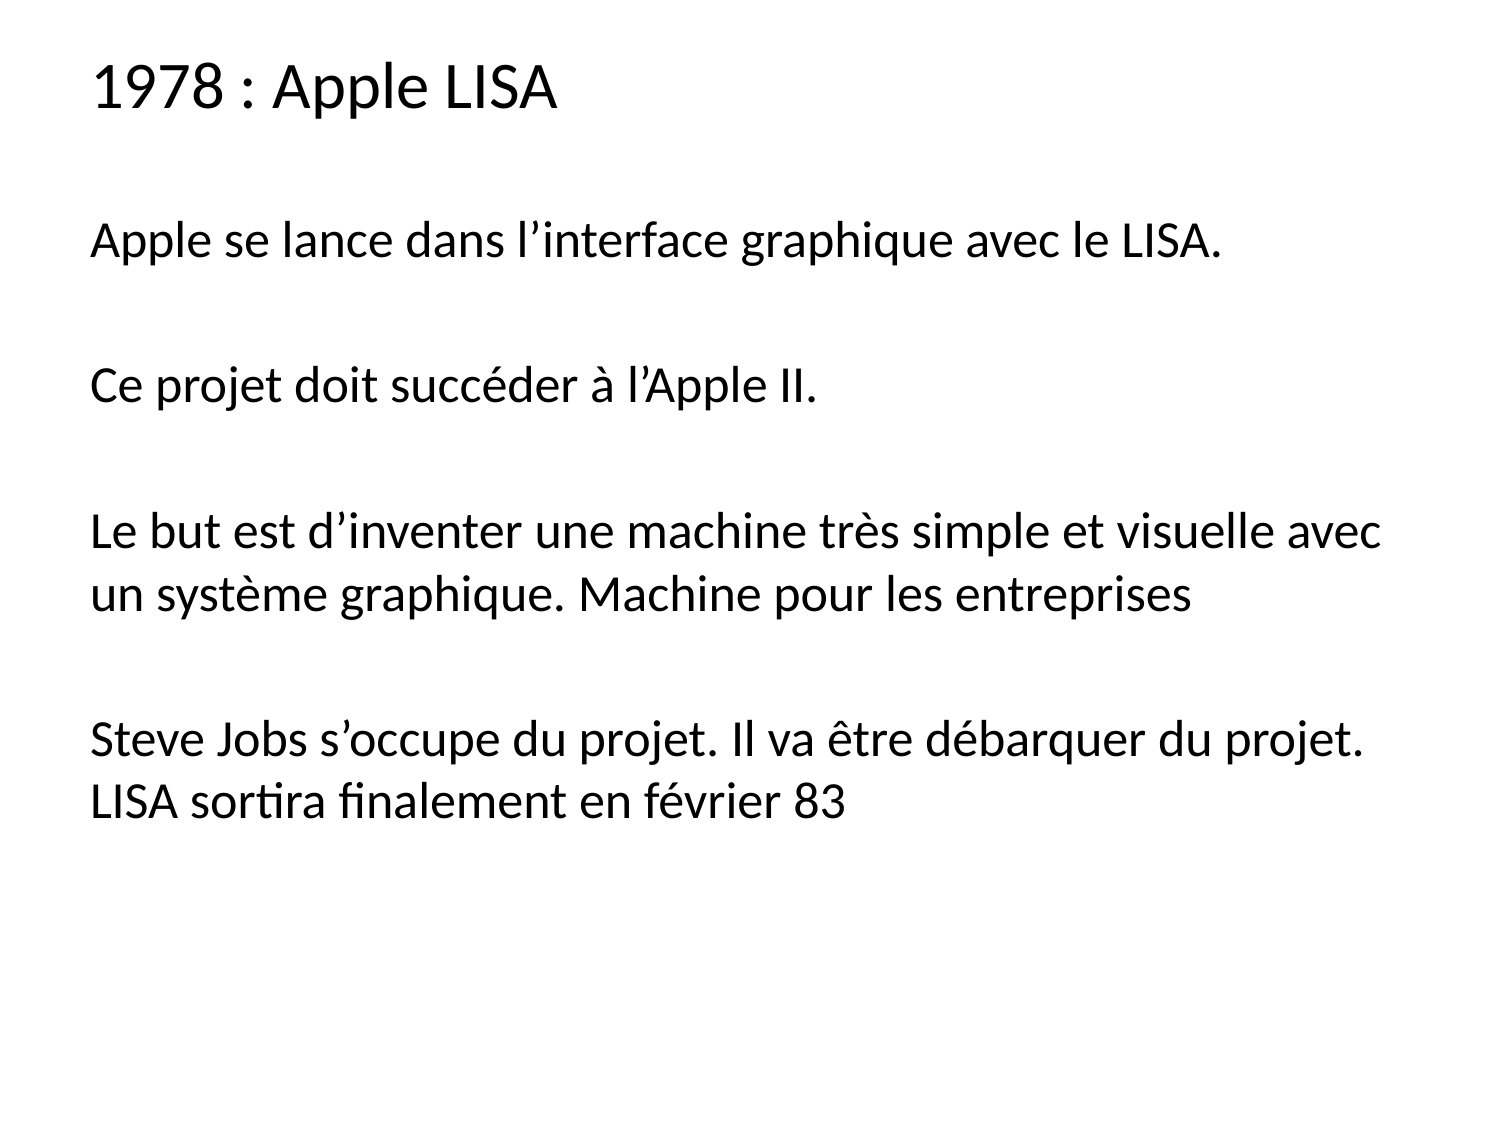

1978 : Apple LISA

Apple se lance dans l’interface graphique avec le LISA.

Ce projet doit succéder à l’Apple II.

Le but est d’inventer une machine très simple et visuelle avec un système graphique. Machine pour les entreprises

Steve Jobs s’occupe du projet. Il va être débarquer du projet. LISA sortira finalement en février 83